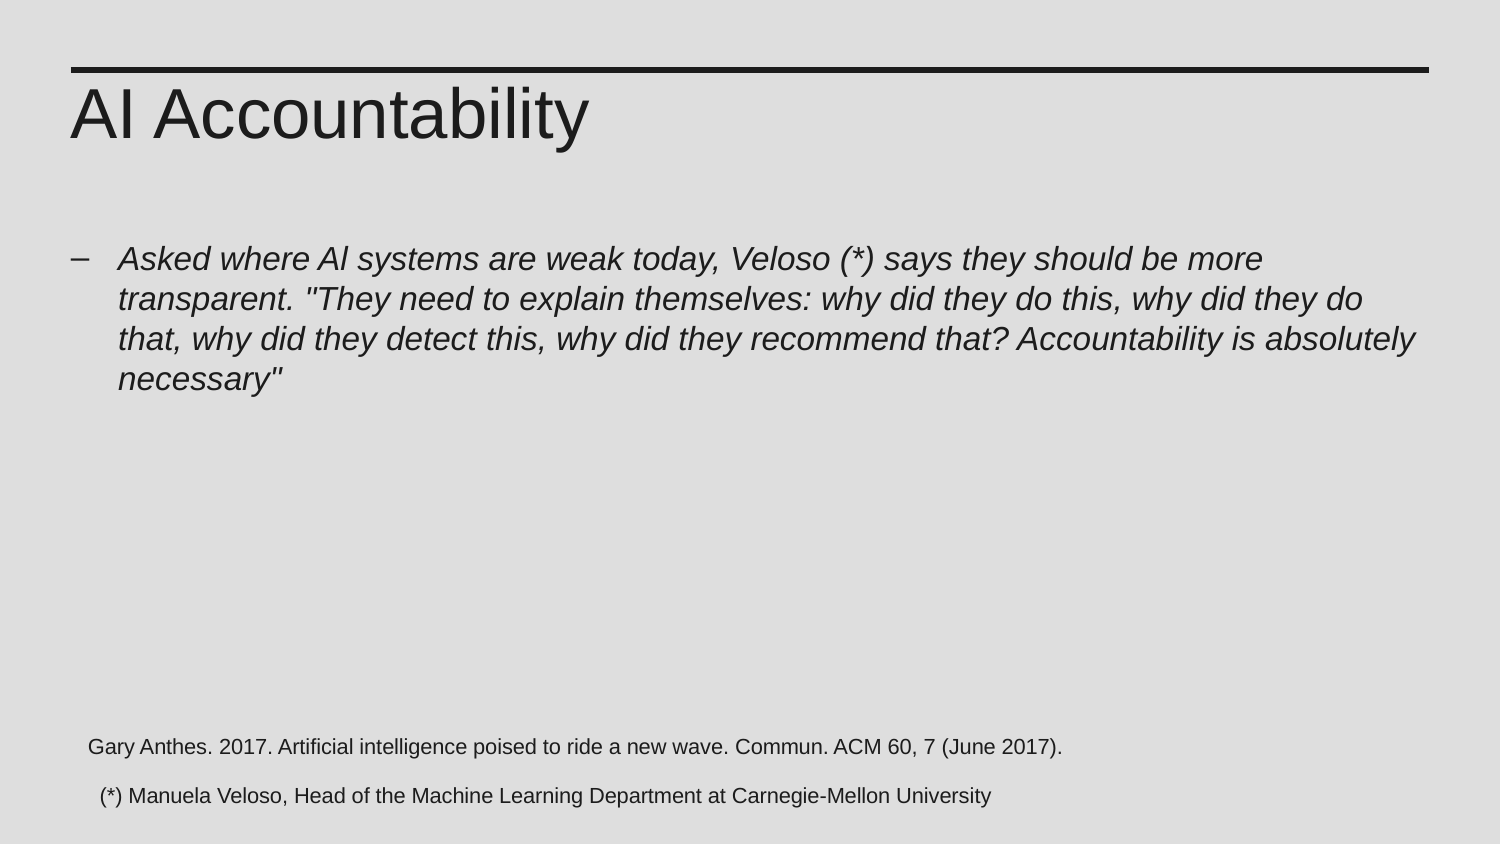

AI Accountability
Asked where Al systems are weak today, Veloso (*) says they should be more transparent. "They need to explain themselves: why did they do this, why did they do that, why did they detect this, why did they recommend that? Accountability is absolutely necessary"

Gary Anthes. 2017. Artificial intelligence poised to ride a new wave. Commun. ACM 60, 7 (June 2017).
(*) Manuela Veloso, Head of the Machine Learning Department at Carnegie-Mellon University